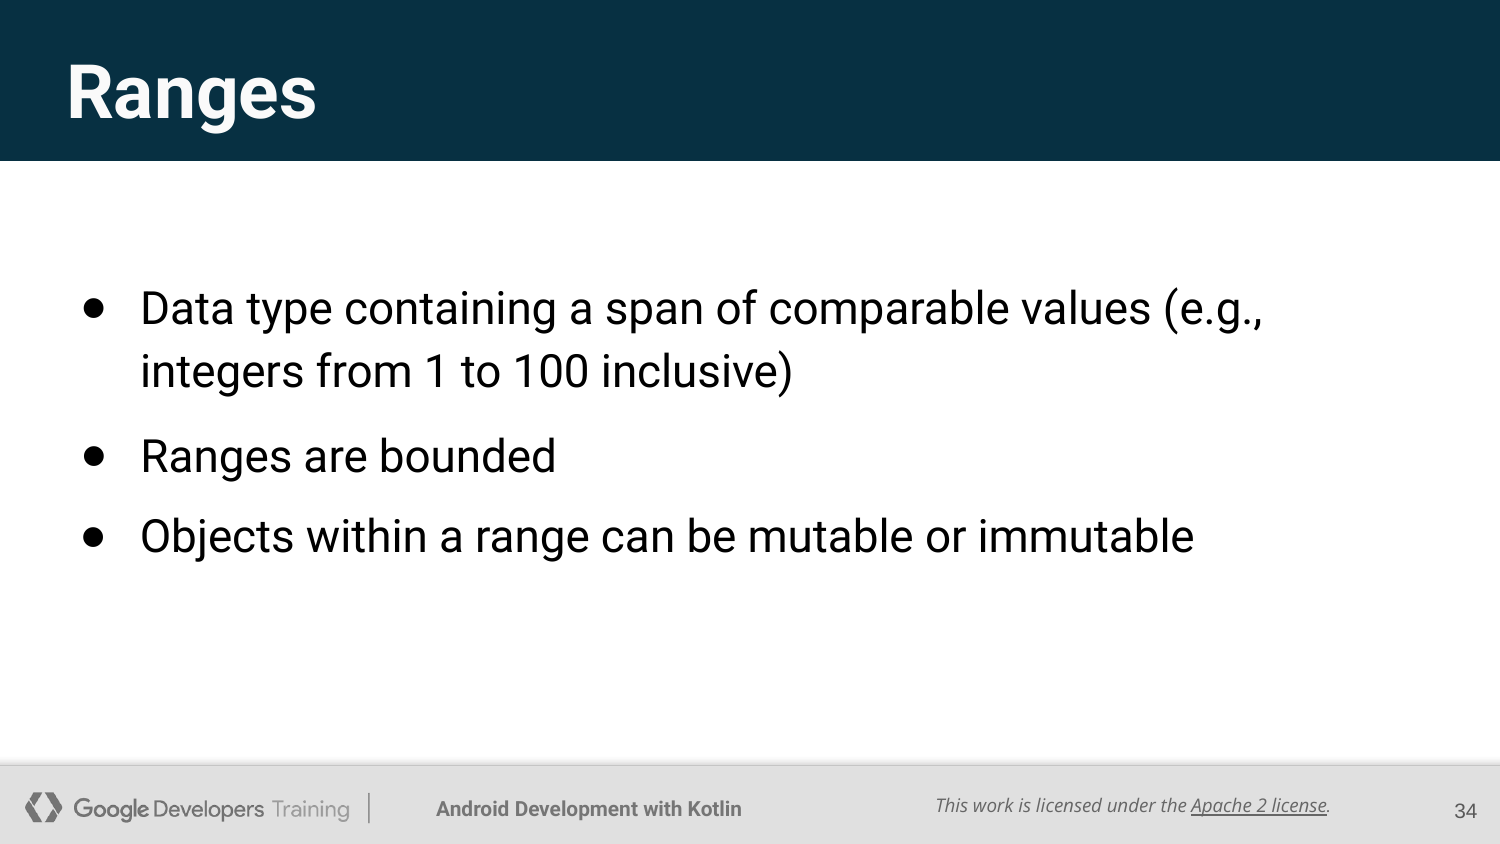

# Ranges
Data type containing a span of comparable values (e.g., integers from 1 to 100 inclusive)
Ranges are bounded
Objects within a range can be mutable or immutable
34